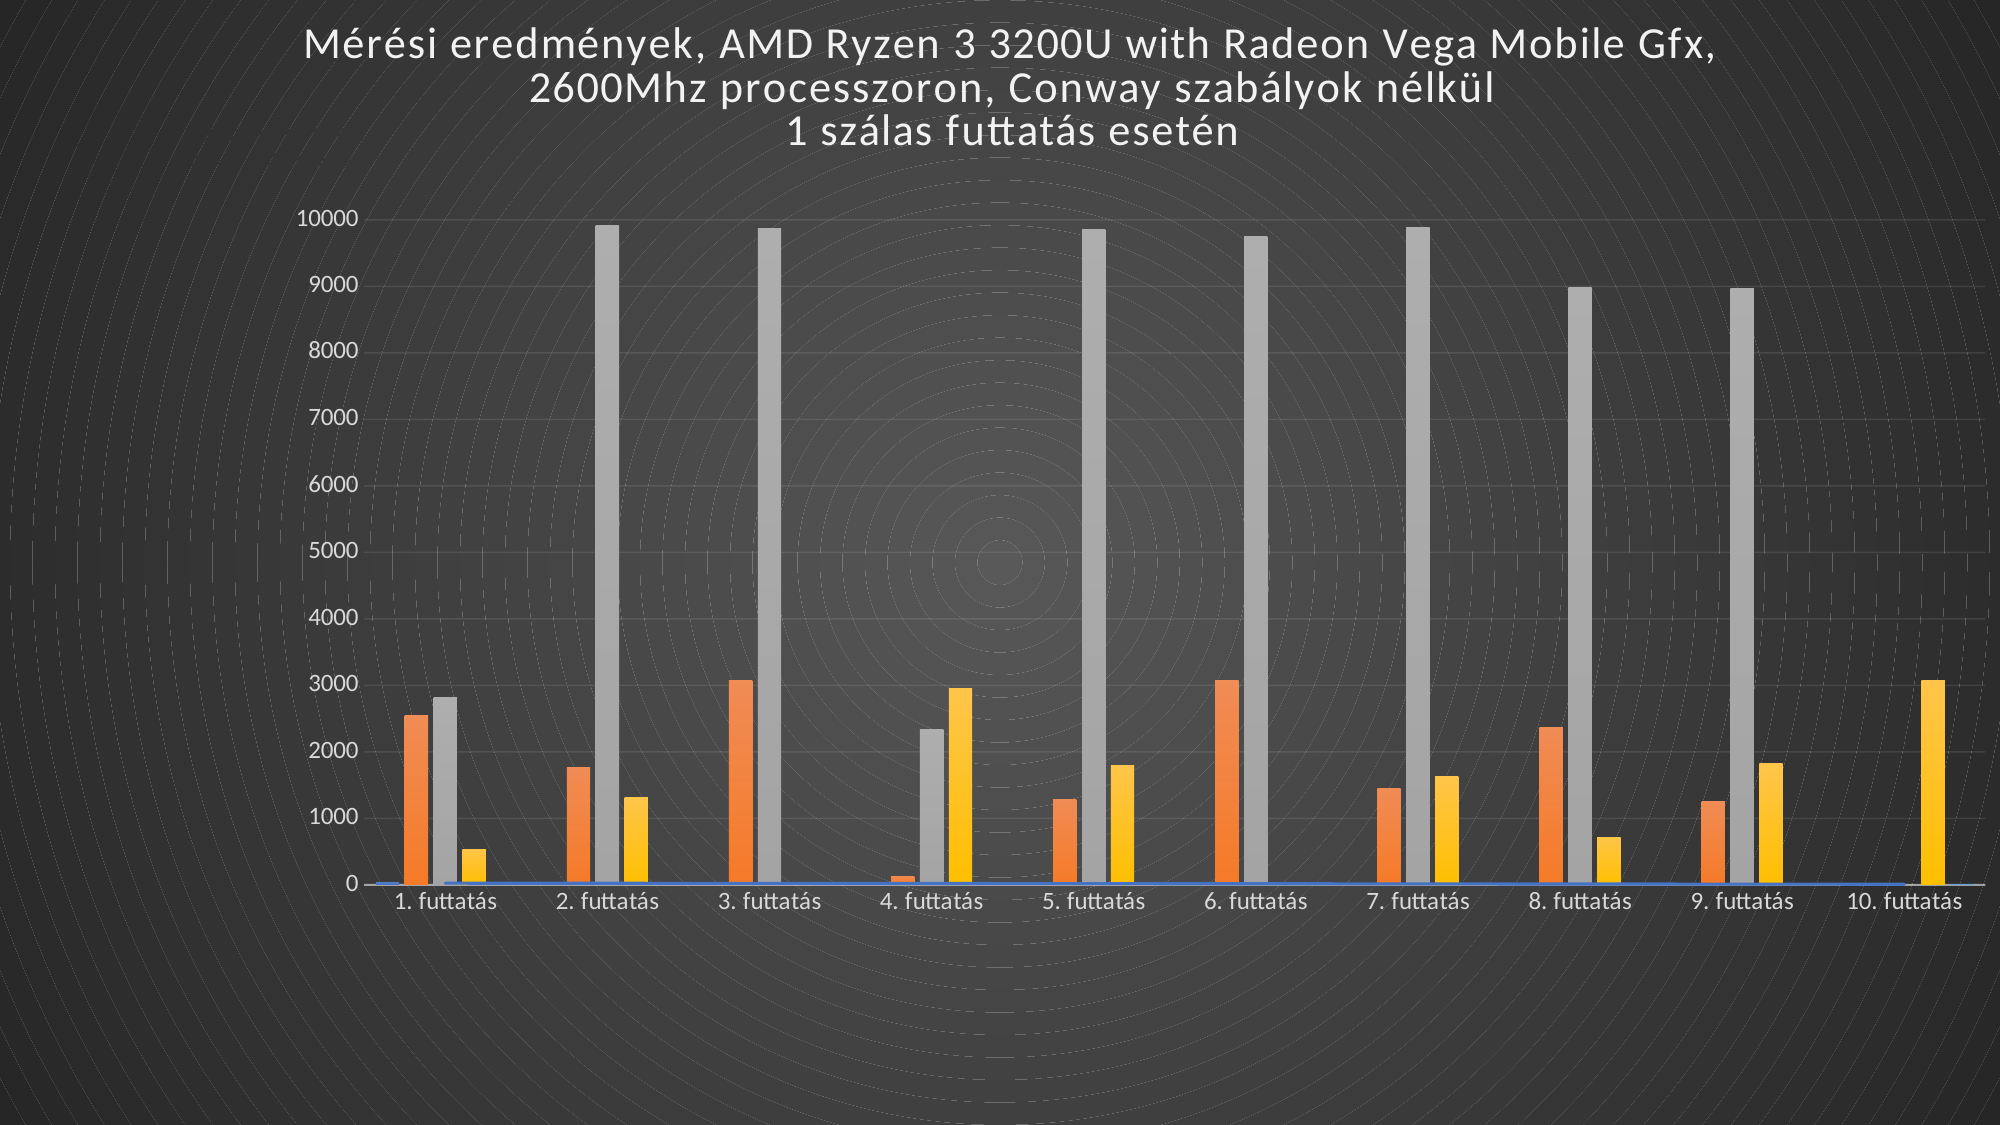

### Chart: Mérési eredmények, AMD Ryzen 3 3200U with Radeon Vega Mobile Gfx, 2600Mhz processzoron, Conway szabályok nélkül
1 szálas futtatás esetén

| Category | idő (s) | halak száma induláskor | halak száma szimuláció végén | cápák száma induláskor | cápák száma szimuláció végén |
|---|---|---|---|---|---|
| 1. futtatás | 36.31 | 2545.0 | 2822.0 | 531.0 | 2.0 |
| 2. futtatás | 18.77 | 1762.0 | 9917.0 | 1314.0 | 0.0 |
| 3. futtatás | 22.25 | 3076.0 | 9865.0 | 0.0 | 0.0 |
| 4. futtatás | 4.29 | 130.0 | 2338.0 | 2946.0 | 0.0 |
| 5. futtatás | 20.7 | 1282.0 | 9849.0 | 1794.0 | 0.0 |
| 6. futtatás | 22.98 | 3076.0 | 9748.0 | 0.0 | 0.0 |
| 7. futtatás | 25.28 | 1452.0 | 9878.0 | 1624.0 | 1.0 |
| 8. futtatás | 13.18 | 2369.0 | 8975.0 | 707.0 | 0.0 |
| 9. futtatás | 20.32 | 1252.0 | 8974.0 | 1824.0 | 0.0 |
| 10. futtatás | 0.77 | 1.0 | 0.0 | 3075.0 | 0.0 |
9